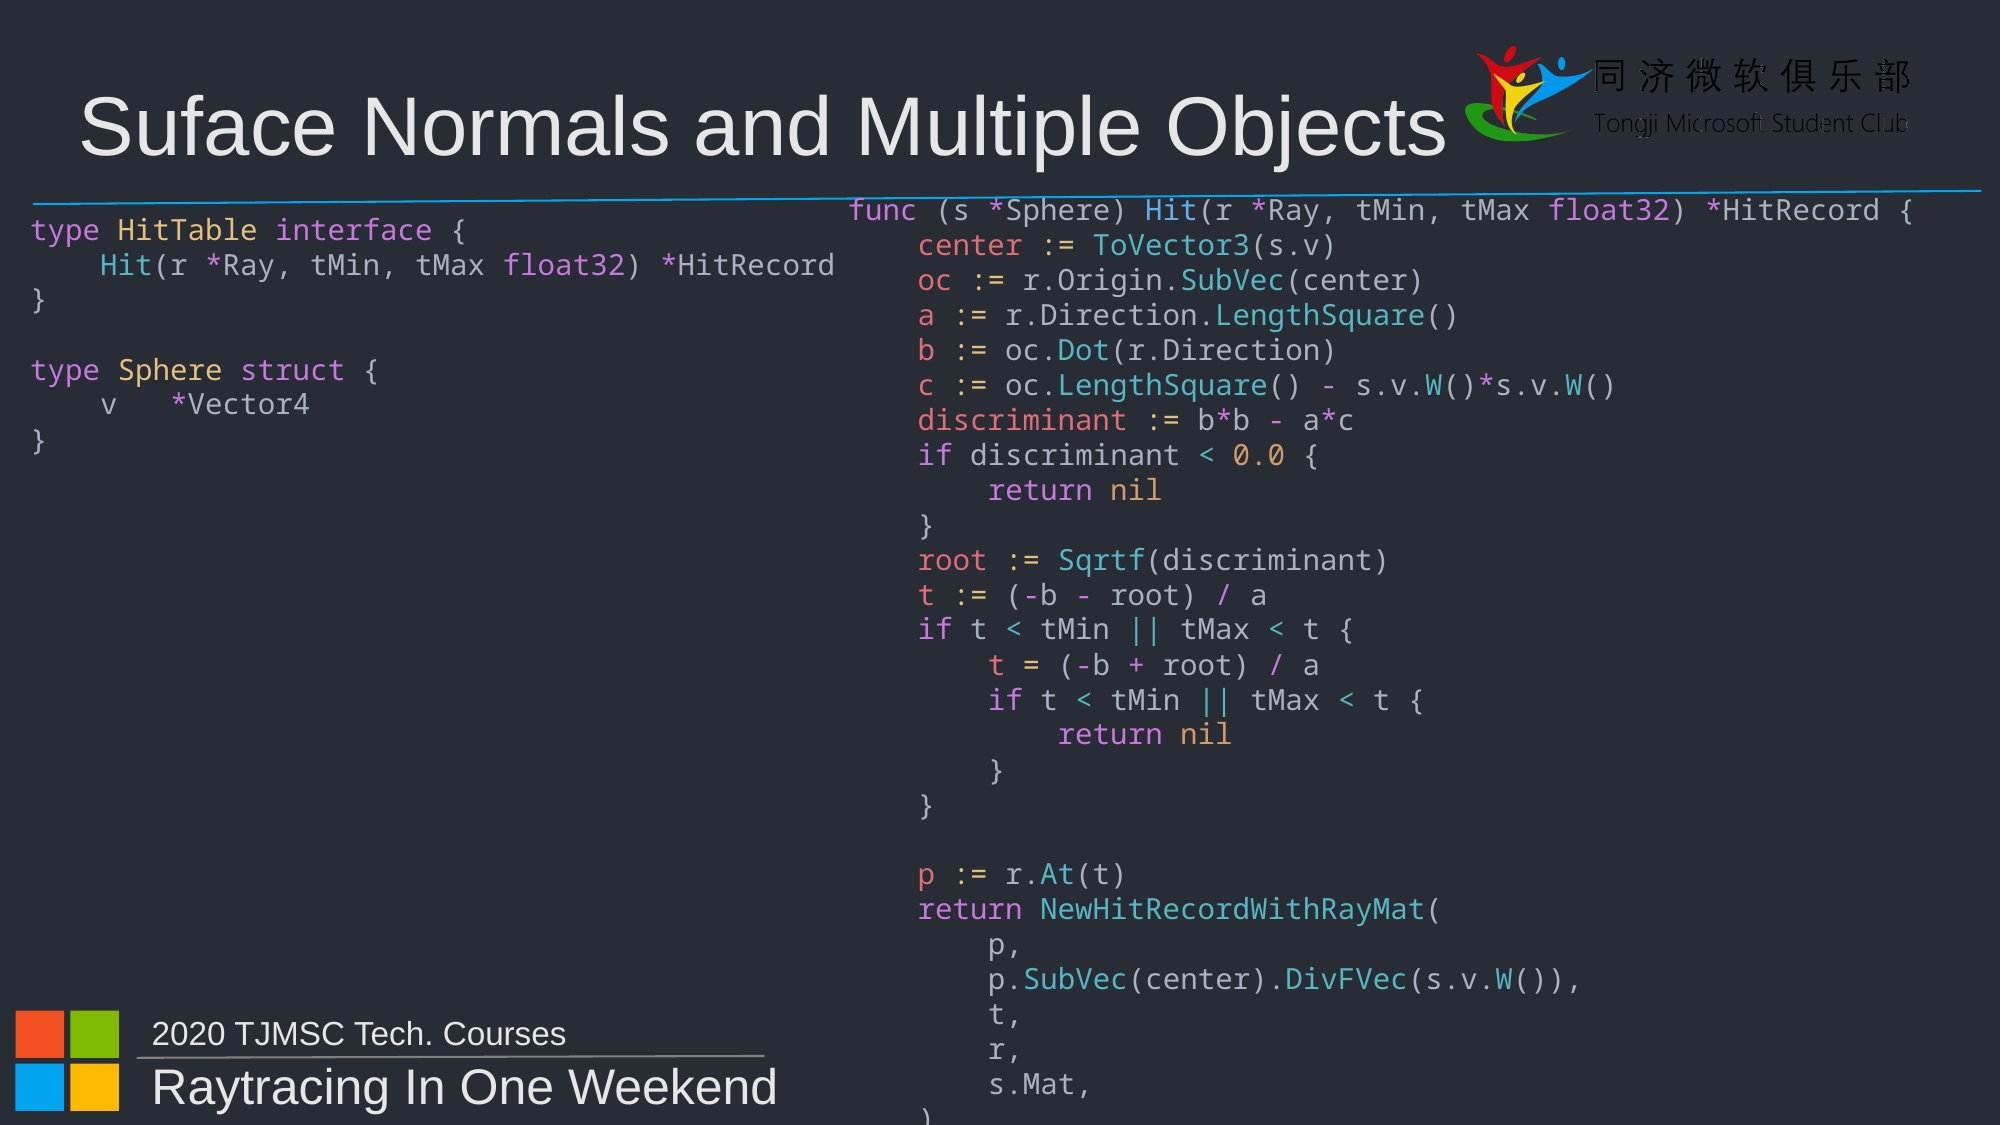

Suface Normals and Multiple Objects
func (s *Sphere) Hit(r *Ray, tMin, tMax float32) *HitRecord {
    center := ToVector3(s.v)
    oc := r.Origin.SubVec(center)
    a := r.Direction.LengthSquare()
    b := oc.Dot(r.Direction)
    c := oc.LengthSquare() - s.v.W()*s.v.W()
    discriminant := b*b - a*c
    if discriminant < 0.0 {
        return nil
    }
    root := Sqrtf(discriminant)
    t := (-b - root) / a
    if t < tMin || tMax < t {
        t = (-b + root) / a
        if t < tMin || tMax < t {
            return nil
        }
    }
    p := r.At(t)
    return NewHitRecordWithRayMat(
        p,
        p.SubVec(center).DivFVec(s.v.W()),
        t,
        r,
        s.Mat,
    )
}
type HitTable interface {
    Hit(r *Ray, tMin, tMax float32) *HitRecord
}

type Sphere struct {
    v   *Vector4
}
2020 TJMSC Tech. Courses

Raytracing In One Weekend